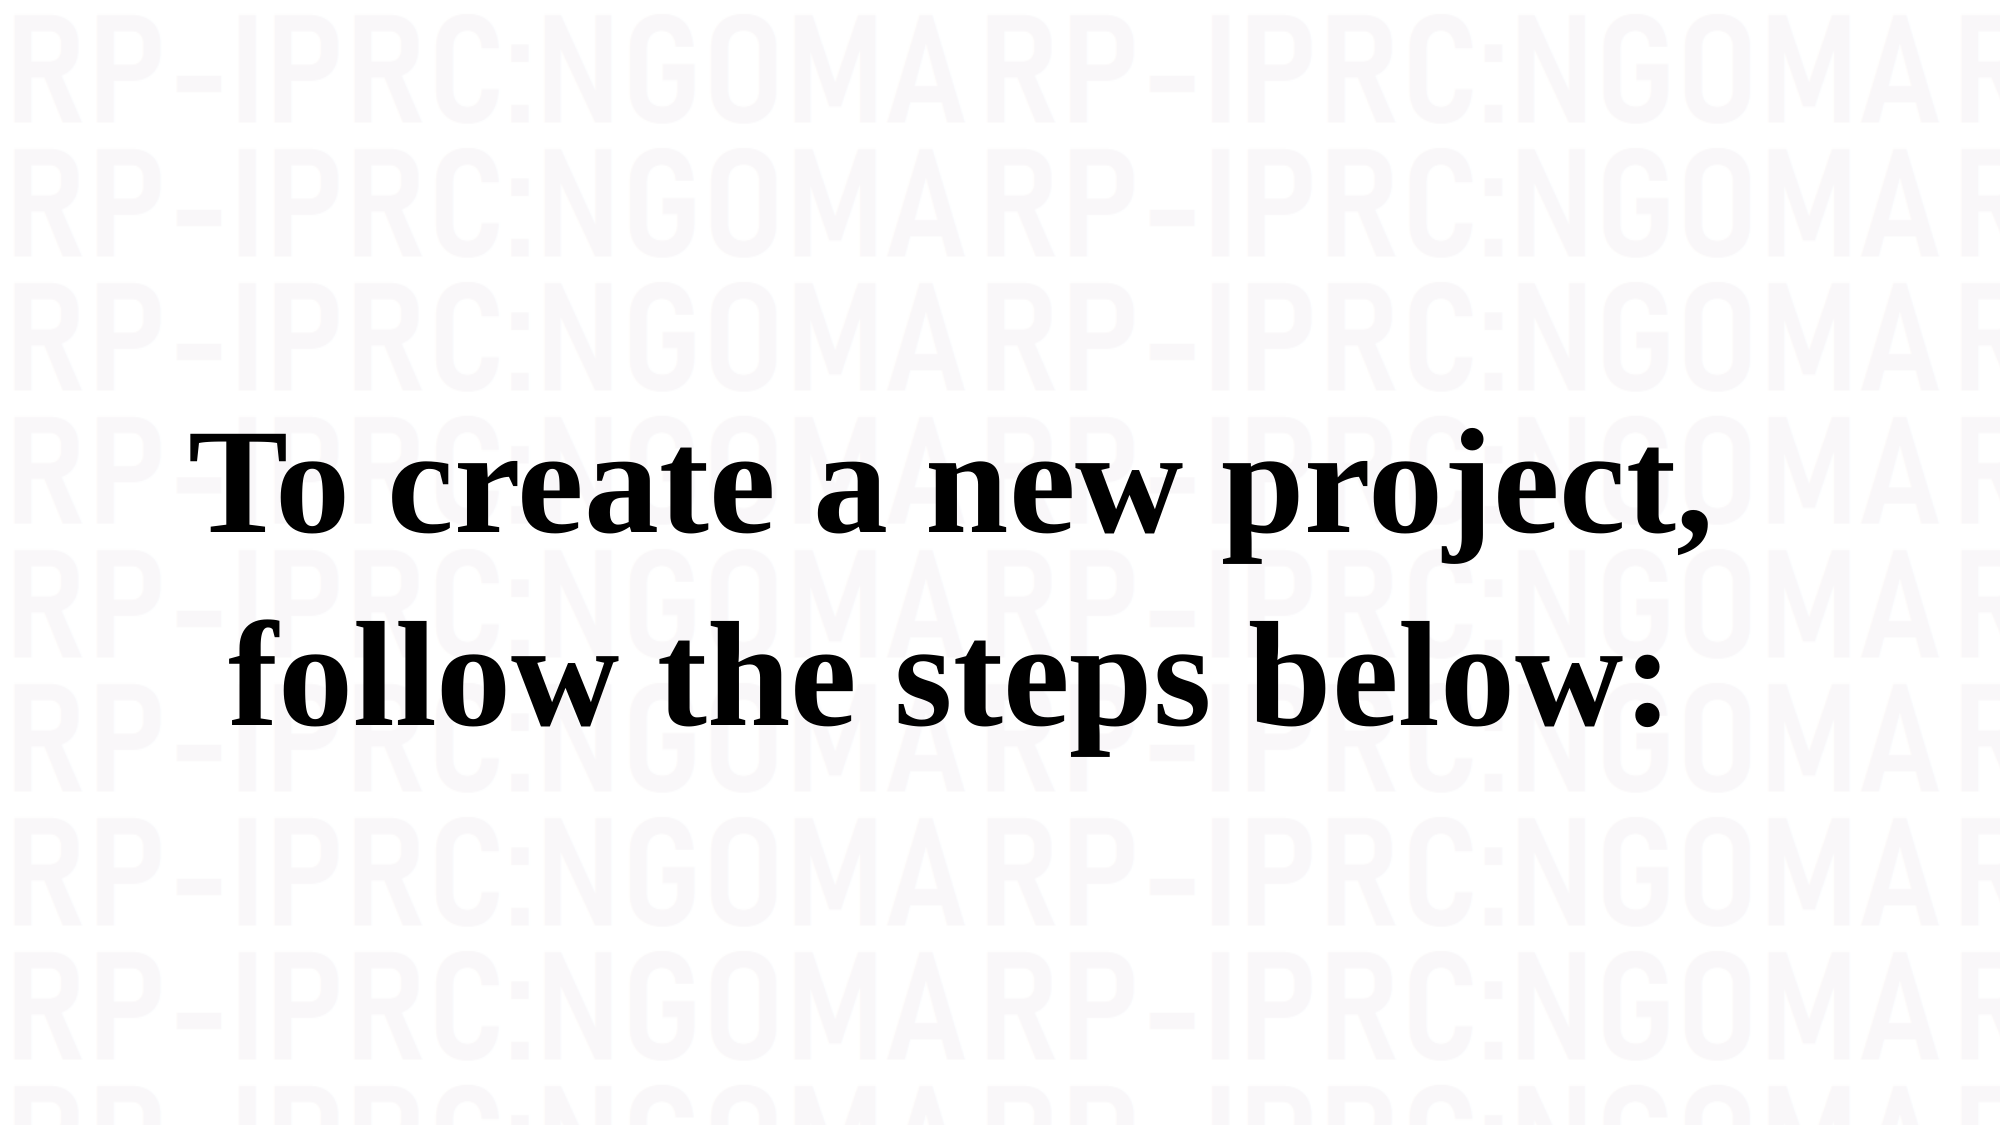

# To create a new project, follow the steps below: